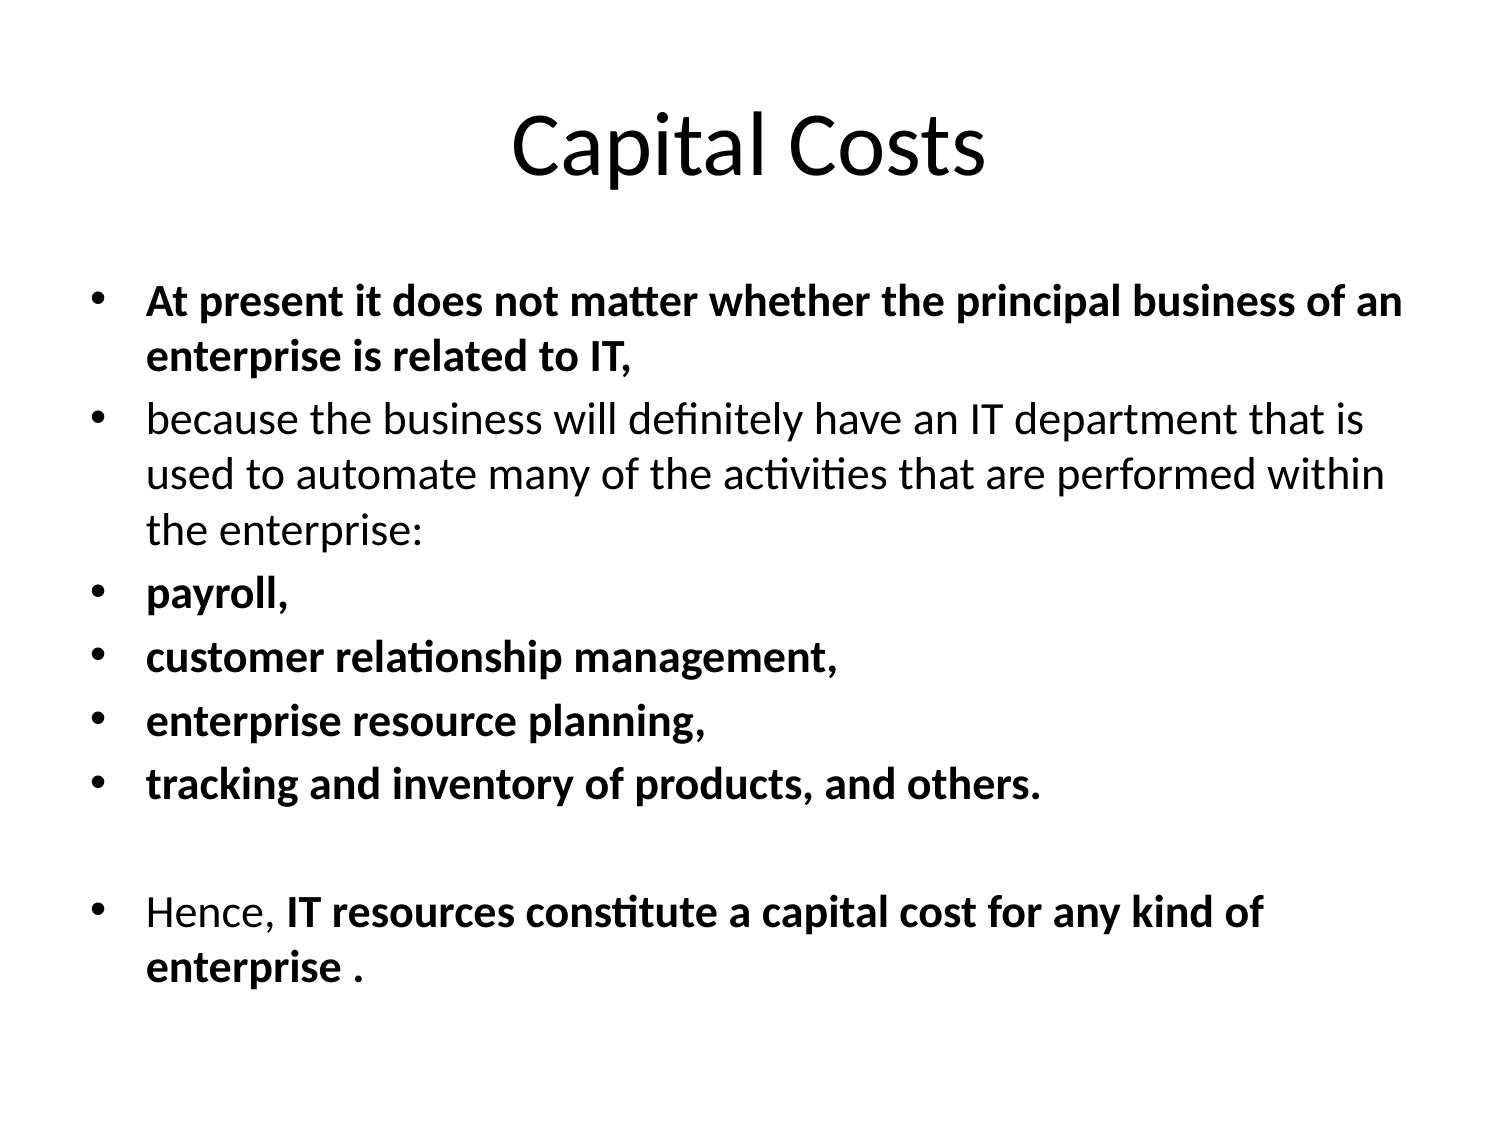

# Capital Costs
At present it does not matter whether the principal business of an enterprise is related to IT,
because the business will definitely have an IT department that is used to automate many of the activities that are performed within the enterprise:
payroll,
customer relationship management,
enterprise resource planning,
tracking and inventory of products, and others.

Hence, IT resources constitute a capital cost for any kind of enterprise .